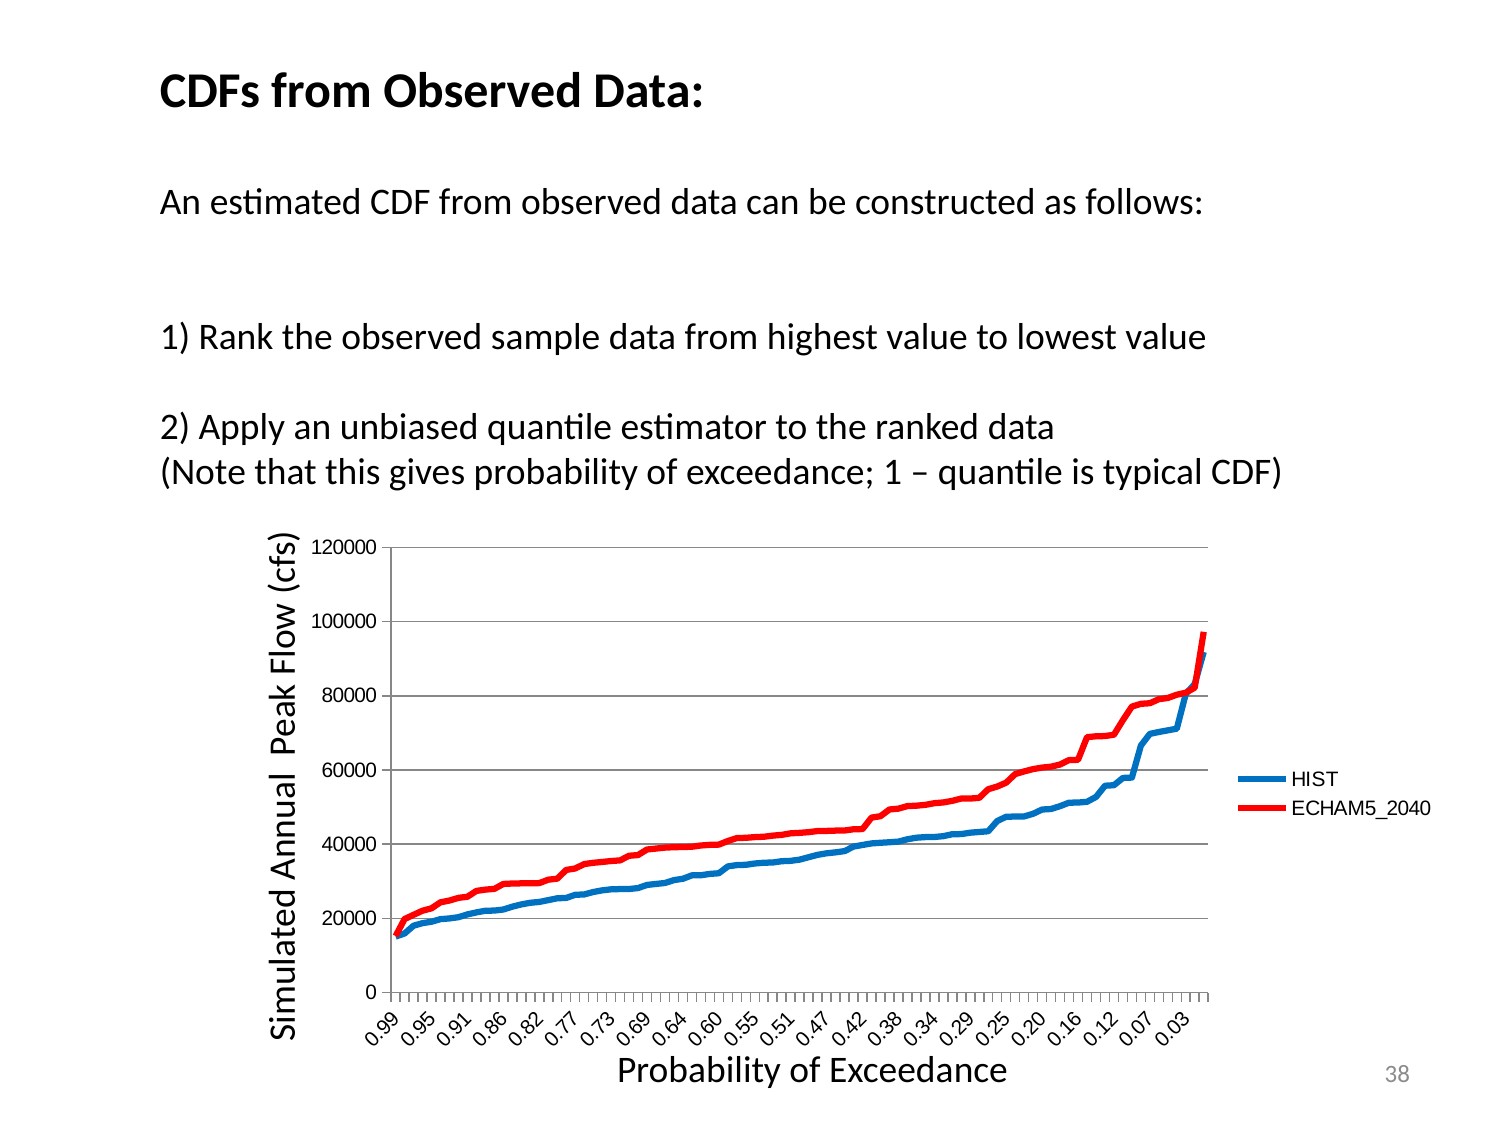

CDFs from Observed Data:

An estimated CDF from observed data can be constructed as follows:

1) Rank the observed sample data from highest value to lowest value

2) Apply an unbiased quantile estimator to the ranked data
(Note that this gives probability of exceedance; 1 – quantile is typical CDF)

### Chart

| Category | HIST | ECHAM5_2040 |
|---|---|---|
| 0.993419999999997 | 15112.9 | 15260.6 |
| 0.98246 | 15945.7 | 19858.5 |
| 0.97149 | 18056.7 | 20976.8 |
| 0.96053 | 18740.8 | 22097.8 |
| 0.94956 | 19125.8 | 22727.8 |
| 0.9386 | 19822.9 | 24362.1 |
| 0.92763 | 20002.8 | 24836.8 |
| 0.91667 | 20348.2 | 25550.5 |
| 0.9057 | 21086.4 | 25853.0 |
| 0.89474 | 21627.2 | 27429.5 |
| 0.88377 | 22084.1 | 27773.3 |
| 0.872810000000001 | 22130.1 | 27968.9 |
| 0.861840000000004 | 22413.9 | 29304.9 |
| 0.850880000000001 | 23169.9 | 29422.9 |
| 0.83991 | 23781.2 | 29460.8 |
| 0.828950000000001 | 24224.1 | 29488.2 |
| 0.81798 | 24443.5 | 29531.2 |
| 0.80702 | 24946.4 | 30442.2 |
| 0.79605 | 25436.6 | 30720.5 |
| 0.785089999999999 | 25538.9 | 33071.5 |
| 0.774120000000003 | 26371.5 | 33467.6 |
| 0.76316 | 26463.8 | 34645.3 |
| 0.752190000000003 | 27125.0 | 34998.1 |
| 0.741230000000001 | 27563.5999999999 | 35229.9 |
| 0.73026 | 27863.2 | 35476.5 |
| 0.7193 | 27922.0 | 35656.3 |
| 0.70833 | 27940.8 | 36896.2 |
| 0.69737 | 28185.9 | 37089.4 |
| 0.6864 | 29036.9 | 38581.4 |
| 0.675440000000003 | 29305.0 | 38832.7 |
| 0.664470000000003 | 29552.7 | 39089.4 |
| 0.65351 | 30332.4 | 39204.4 |
| 0.642540000000003 | 30708.2 | 39245.1 |
| 0.63158 | 31634.9 | 39328.8 |
| 0.620610000000003 | 31645.9 | 39661.1 |
| 0.609650000000003 | 32016.8 | 39837.2 |
| 0.59868 | 32189.7 | 39905.6 |
| 0.58772 | 34032.1 | 40879.5 |
| 0.576750000000001 | 34373.2 | 41675.2 |
| 0.565790000000003 | 34454.9 | 41725.2 |
| 0.55482 | 34813.8 | 41922.4 |
| 0.54386 | 35016.1 | 42016.5 |
| 0.53289 | 35085.8 | 42317.8 |
| 0.52193 | 35426.4 | 42527.4 |
| 0.51096 | 35530.5 | 42933.9 |
| 0.5 | 35862.1 | 43071.5 |
| 0.48904 | 36508.5 | 43261.6 |
| 0.47807 | 37151.8 | 43566.2 |
| 0.46711 | 37568.0 | 43595.4 |
| 0.45614 | 37815.8 | 43665.7 |
| 0.44518 | 38155.1 | 43710.3 |
| 0.43421 | 39383.3 | 44042.0 |
| 0.42325 | 39806.6 | 44084.6 |
| 0.41228 | 40224.8 | 47178.4 |
| 0.401320000000001 | 40397.9 | 47553.7 |
| 0.390350000000002 | 40533.4 | 49367.5 |
| 0.379390000000001 | 40719.6 | 49586.7 |
| 0.368420000000002 | 41332.1 | 50273.9 |
| 0.357460000000001 | 41769.7 | 50395.3 |
| 0.34649 | 41926.1 | 50609.2 |
| 0.33553 | 41951.2 | 51054.9 |
| 0.324560000000002 | 42183.4 | 51262.2 |
| 0.3136 | 42700.7 | 51696.1 |
| 0.30263 | 42729.6 | 52311.5 |
| 0.29167 | 43113.5 | 52318.7 |
| 0.2807 | 43303.1 | 52500.7 |
| 0.26974 | 43503.6 | 54845.4 |
| 0.25877 | 46249.1 | 55563.1 |
| 0.247810000000001 | 47420.2 | 56607.6 |
| 0.23684 | 47464.3 | 58922.1 |
| 0.22588 | 47484.9 | 59628.5 |
| 0.214910000000001 | 48214.9 | 60269.0 |
| 0.20395 | 49347.1 | 60672.5 |
| 0.19298 | 49494.1 | 60925.3 |
| 0.18202 | 50267.9 | 61491.2 |
| 0.17105 | 51206.3 | 62691.2 |
| 0.16009 | 51235.7 | 62773.9 |
| 0.14912 | 51442.6 | 68872.8 |
| 0.13816 | 52736.2 | 69106.1 |
| 0.12719 | 55790.3 | 69172.7 |
| 0.11623 | 55924.0 | 69531.1 |
| 0.10526 | 57879.3 | 73459.7 |
| 0.0943 | 57973.9 | 77110.5 |
| 0.08333 | 66607.5 | 77854.8 |
| 0.07237 | 69752.5 | 78021.3 |
| 0.0614 | 70267.8 | 79101.9 |
| 0.05044 | 70709.5 | 79434.1 |
| 0.03947 | 71147.1 | 80308.0 |
| 0.02851 | 80506.8 | 80840.5 |
| 0.01754 | 83198.6 | 82216.1 |
| 0.00658000000000003 | 91833.0 | 97248.1 |
Simulated Annual  Peak Flow (cfs)
Probability of Exceedance
38